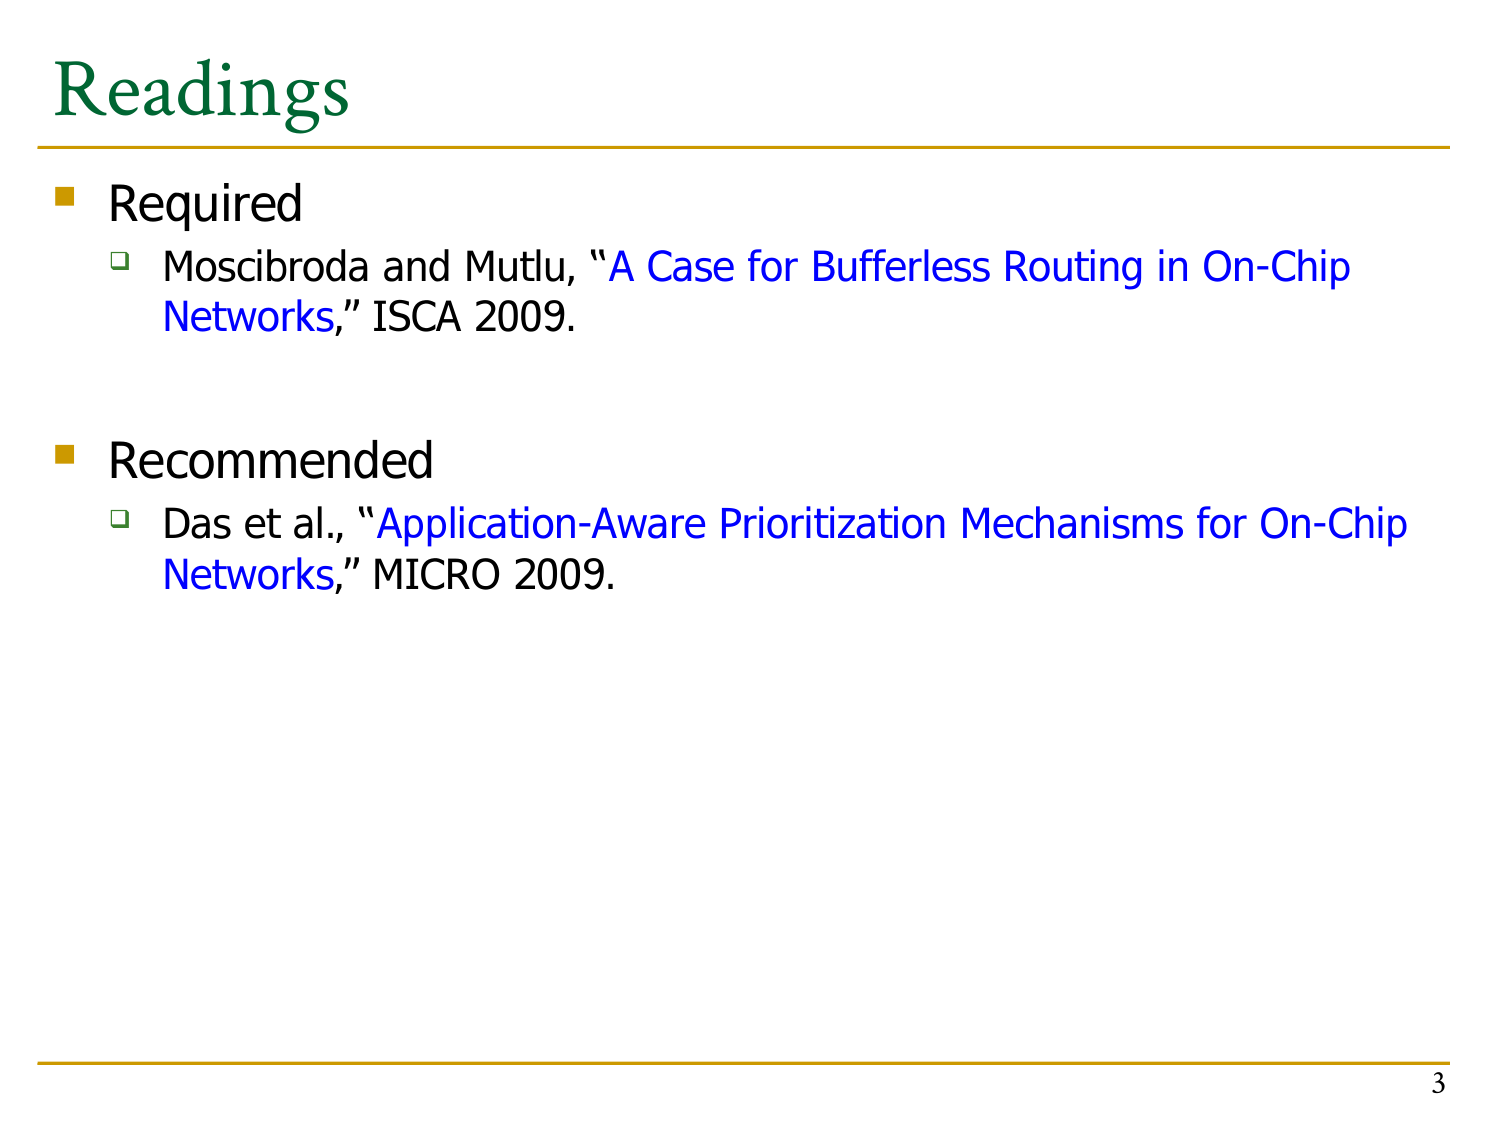

# Readings
Required
Moscibroda and Mutlu, “A Case for Bufferless Routing in On-Chip Networks,” ISCA 2009.

Recommended
Das et al., “Application-Aware Prioritization Mechanisms for On-Chip Networks,” MICRO 2009.

3